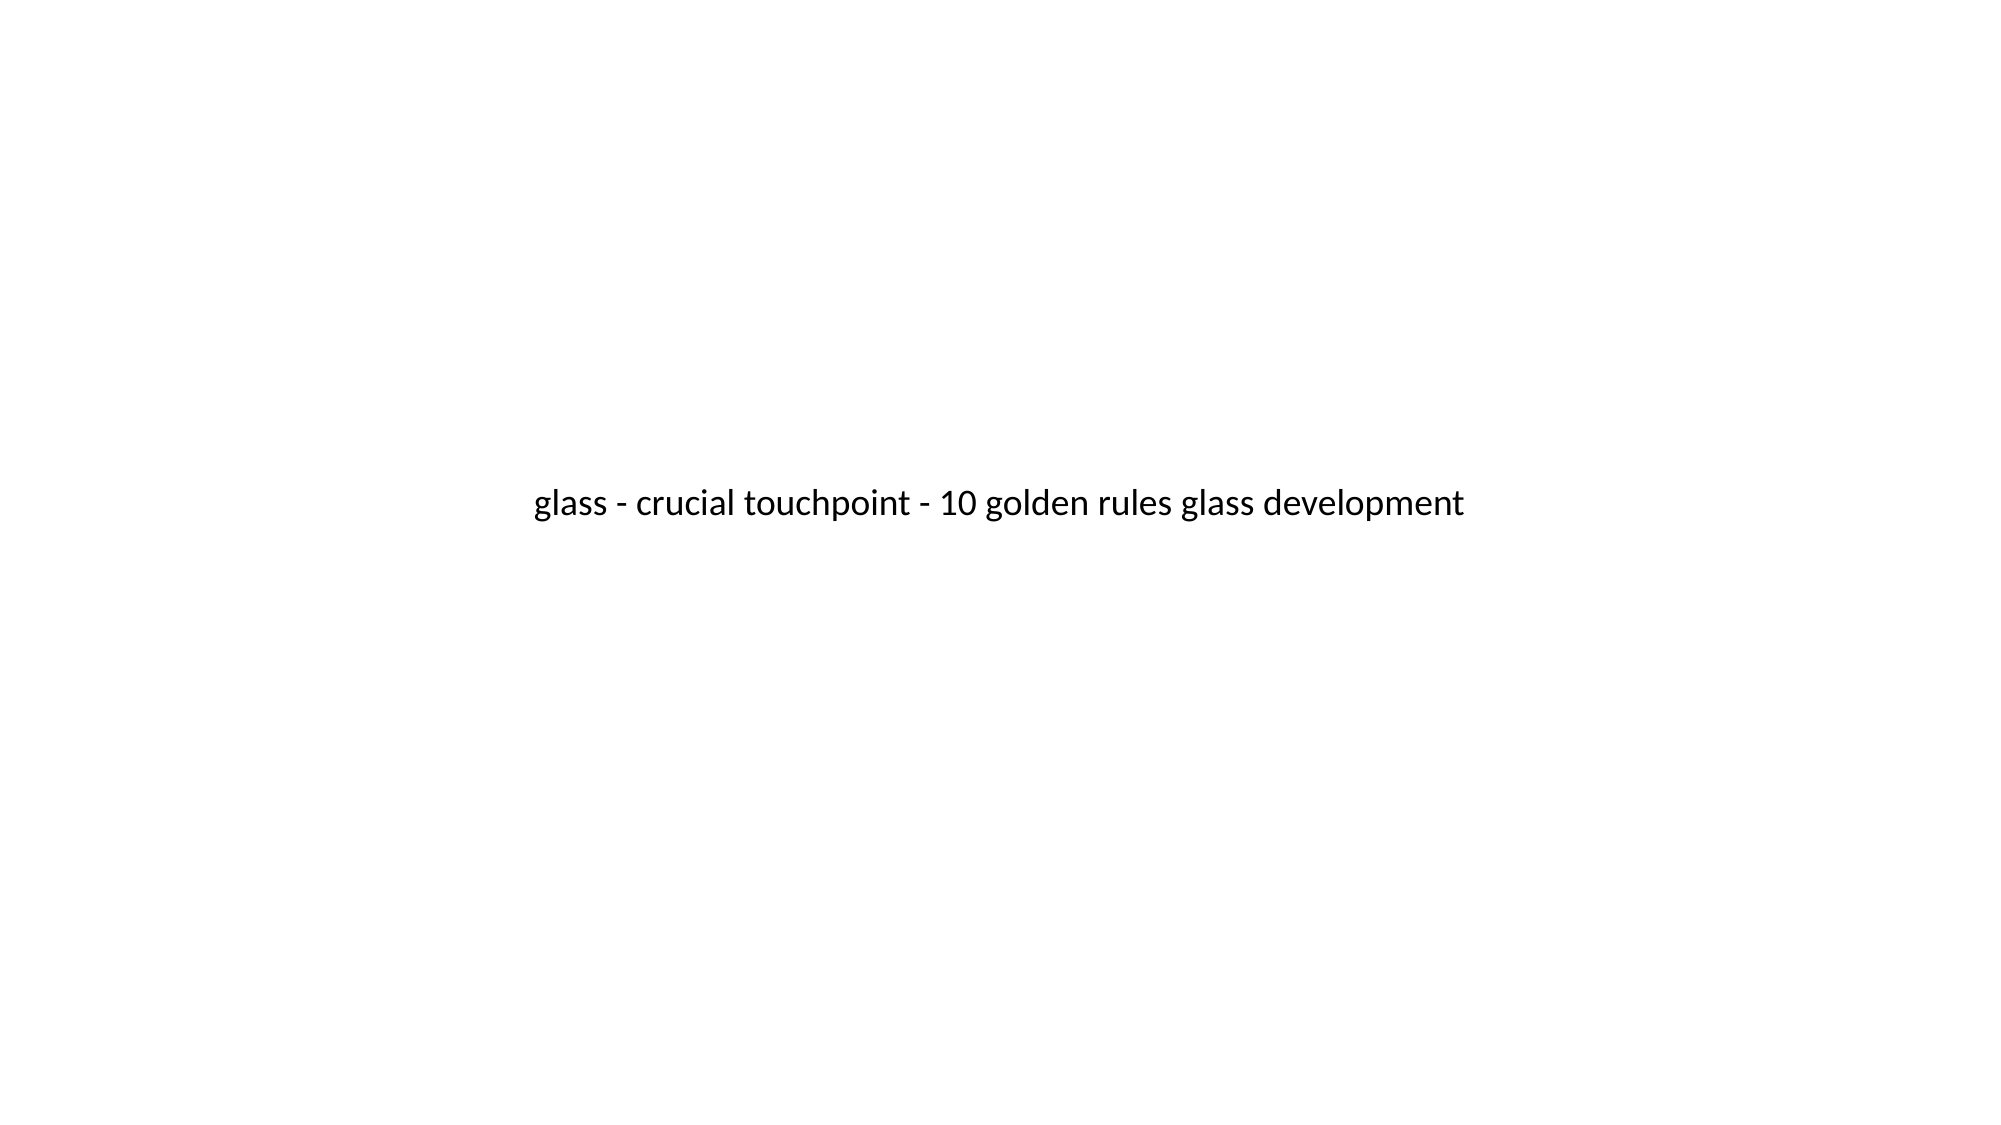

# glass - crucial touchpoint - 10 golden rules glass development